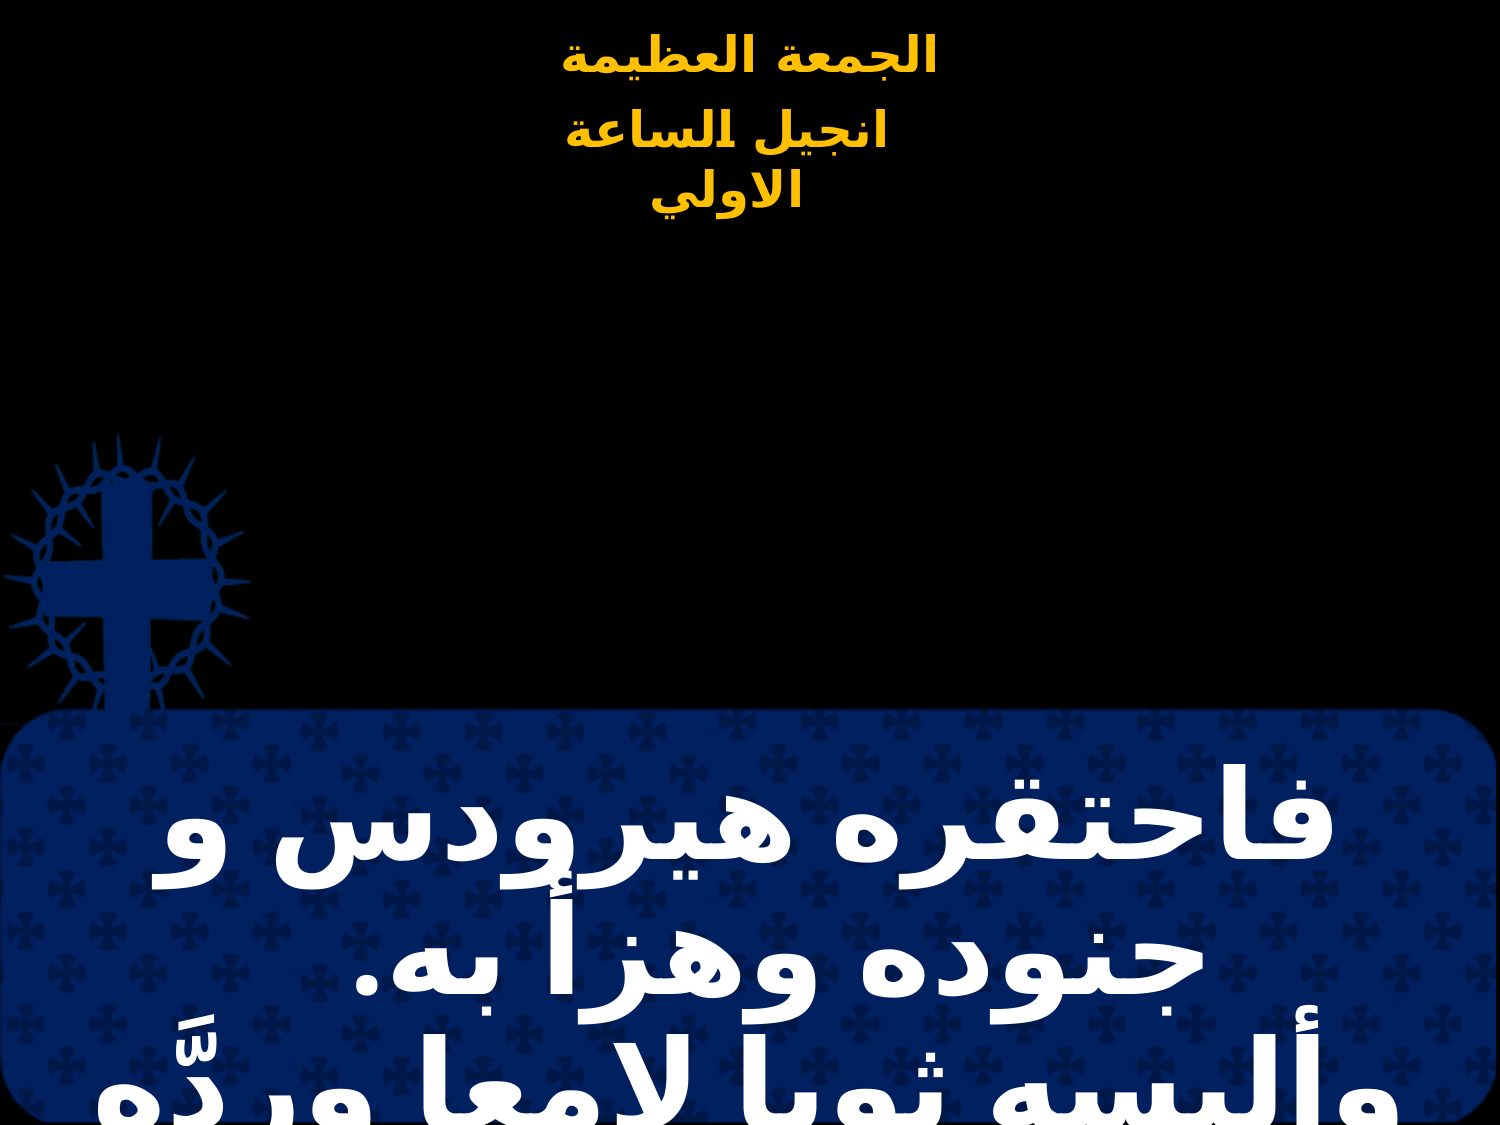

# فاحتقره هيرودس و جنوده وهزأ به. وألبسه ثوبا لامعا وردَّه إلى بيلاطس